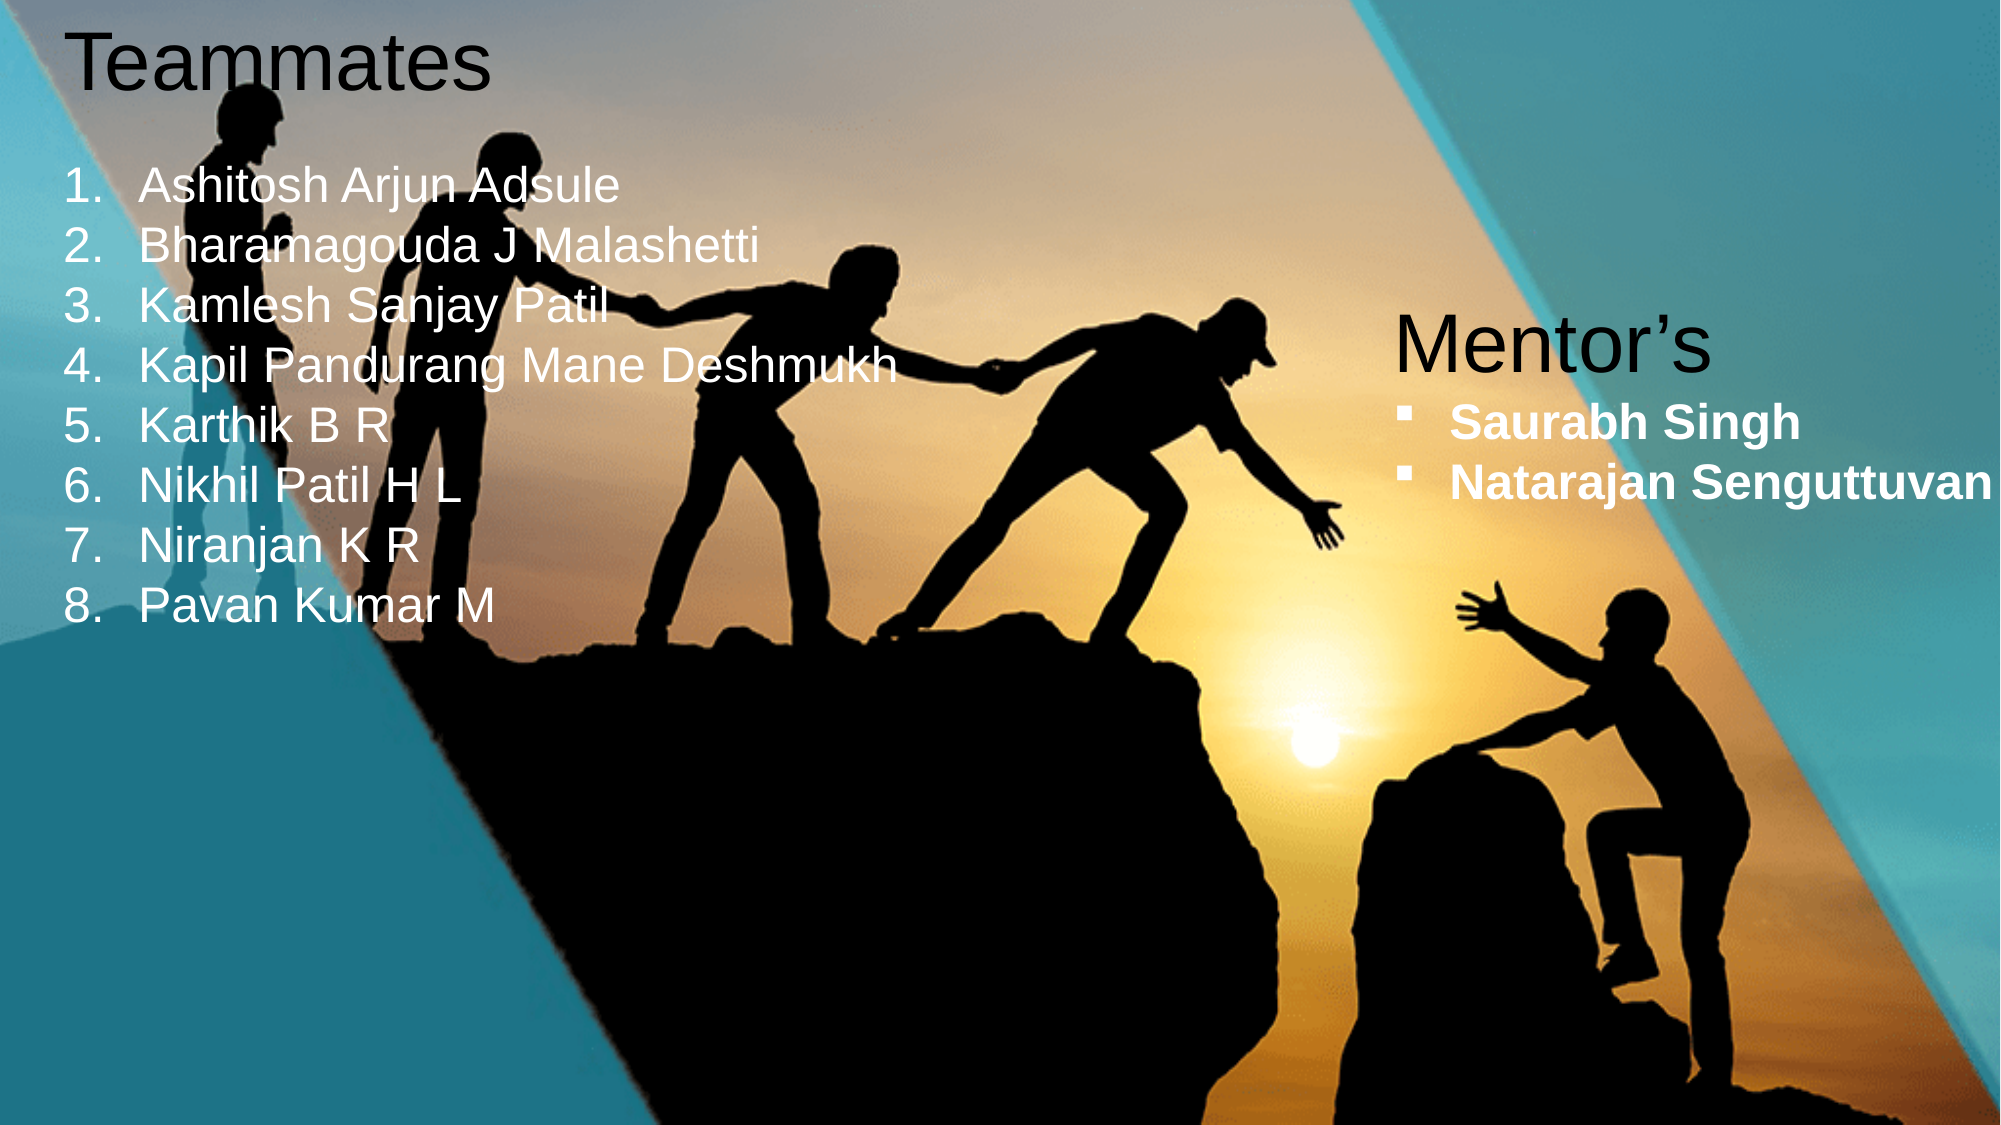

Teammates

Ashitosh Arjun Adsule
Bharamagouda J Malashetti
Kamlesh Sanjay Patil
Kapil Pandurang Mane Deshmukh
Karthik B R
Nikhil Patil H L
Niranjan K R
Pavan Kumar M
Mentor’s
Saurabh Singh
Natarajan Senguttuvan